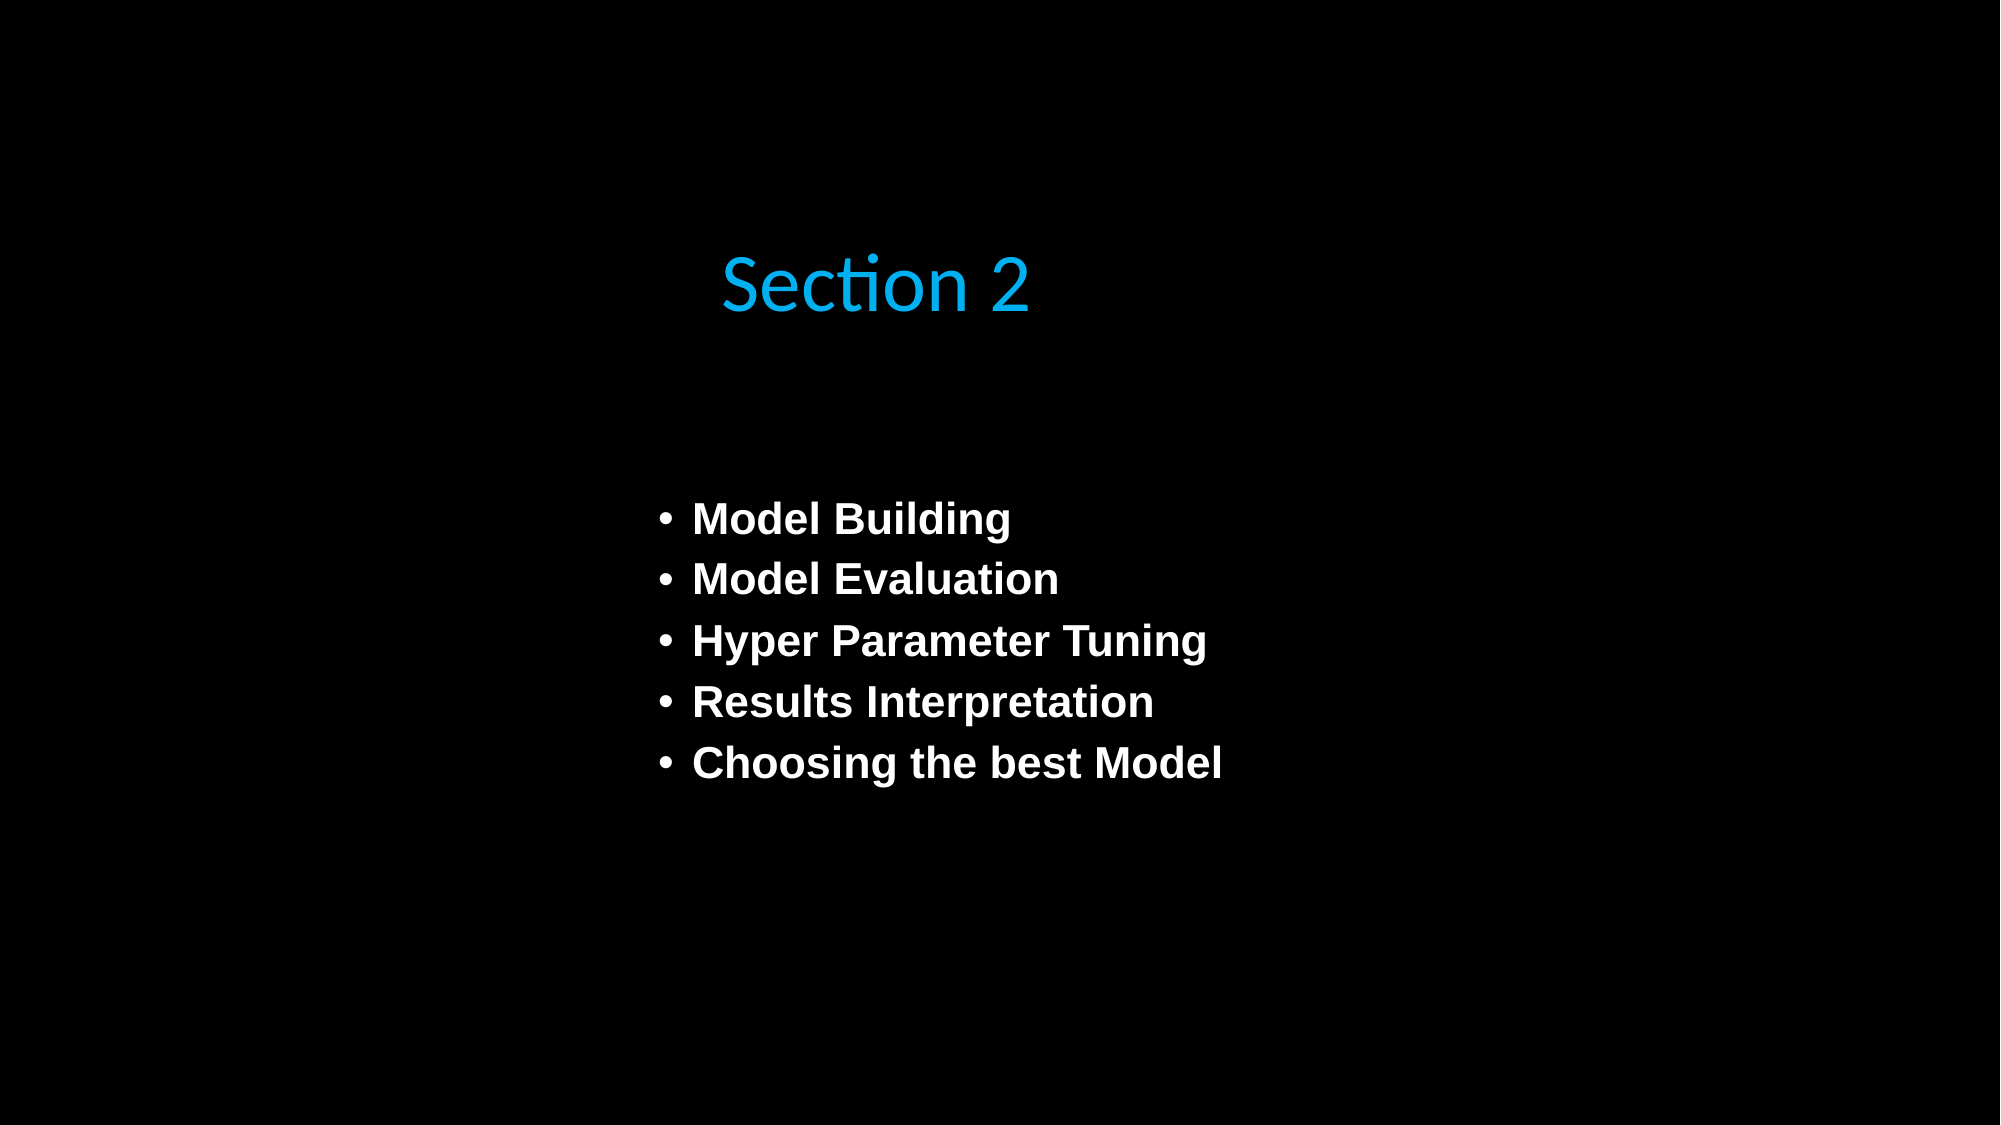

Section 2
Model Building
Model Evaluation
Hyper Parameter Tuning
Results Interpretation
Choosing the best Model